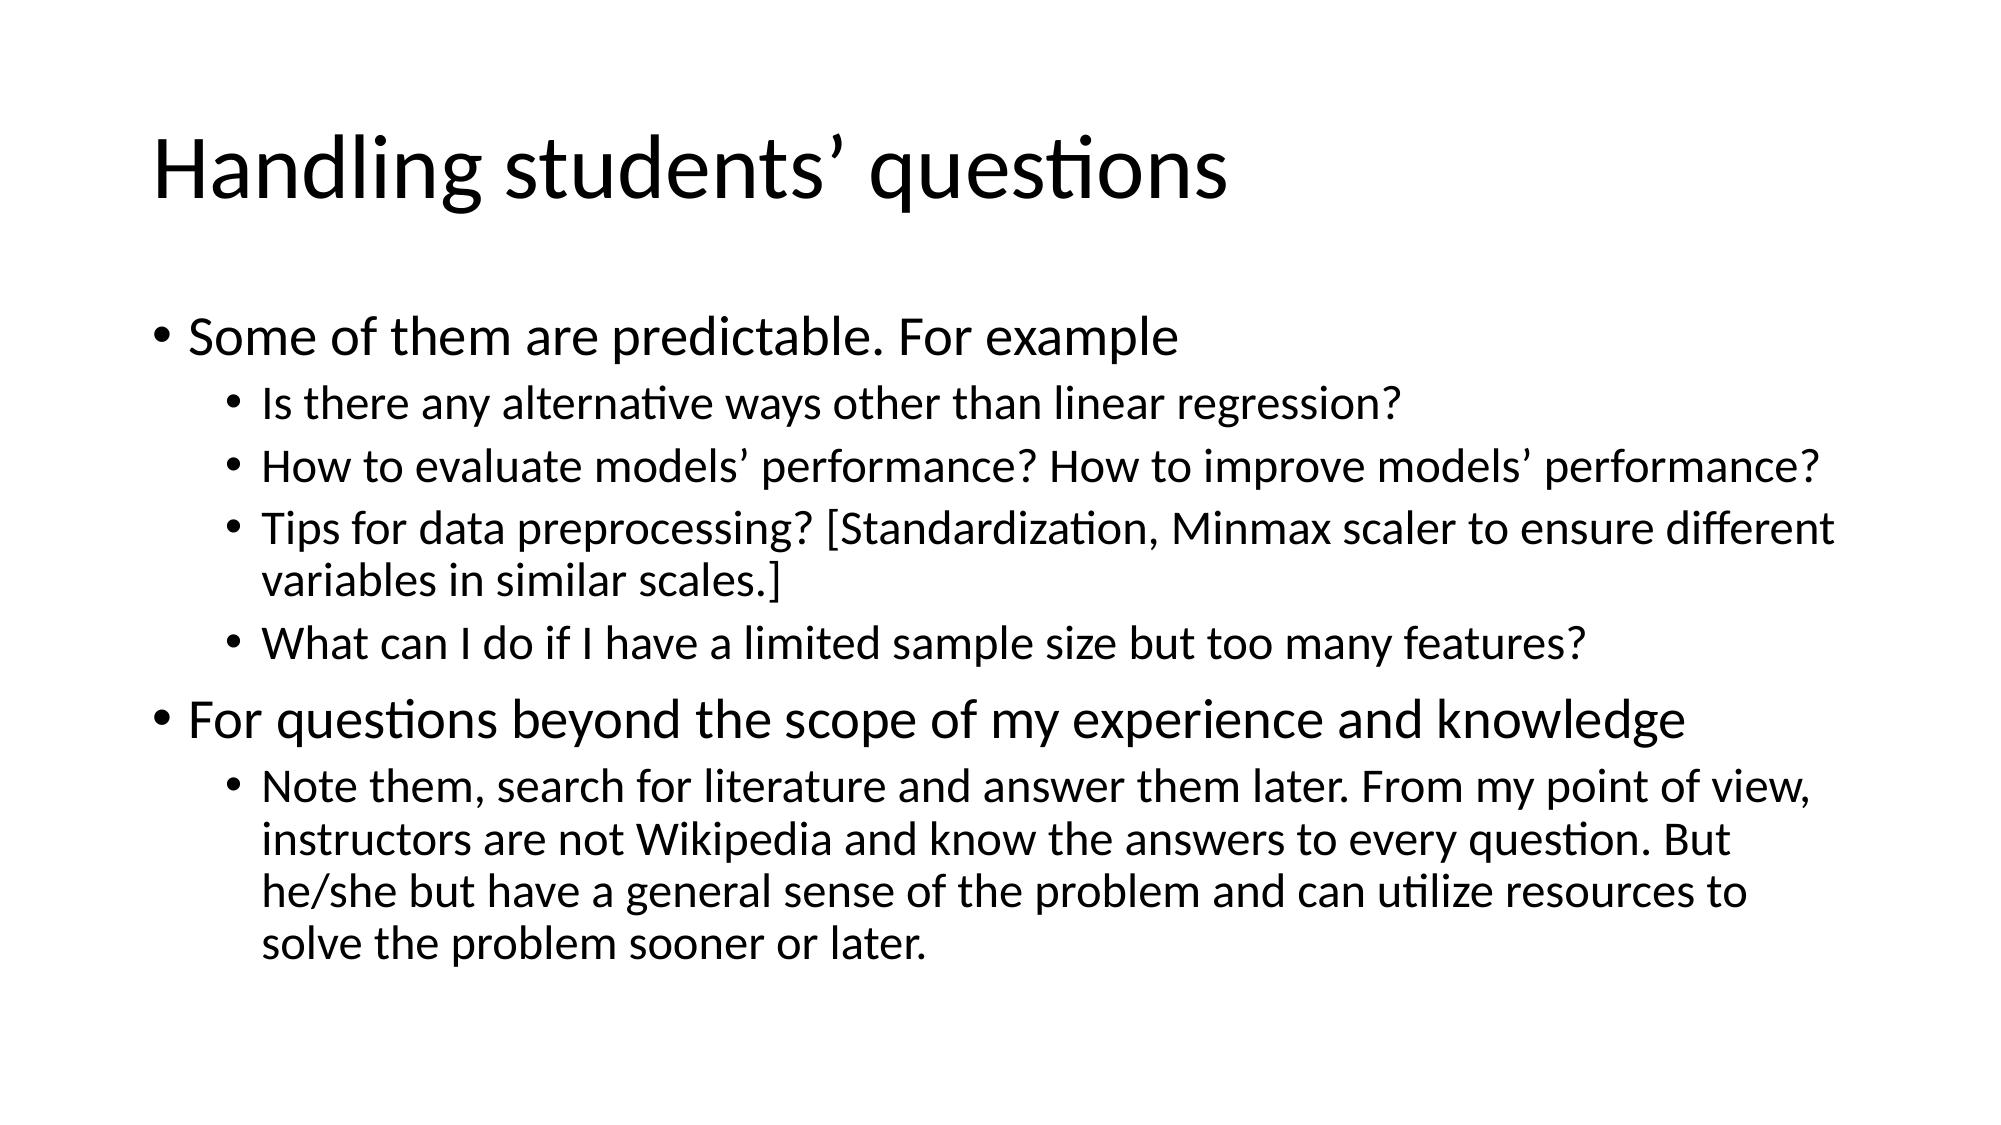

# Handling students’ questions
Some of them are predictable. For example
Is there any alternative ways other than linear regression?
How to evaluate models’ performance? How to improve models’ performance?
Tips for data preprocessing? [Standardization, Minmax scaler to ensure different variables in similar scales.]
What can I do if I have a limited sample size but too many features?
For questions beyond the scope of my experience and knowledge
Note them, search for literature and answer them later. From my point of view, instructors are not Wikipedia and know the answers to every question. But he/she but have a general sense of the problem and can utilize resources to solve the problem sooner or later.